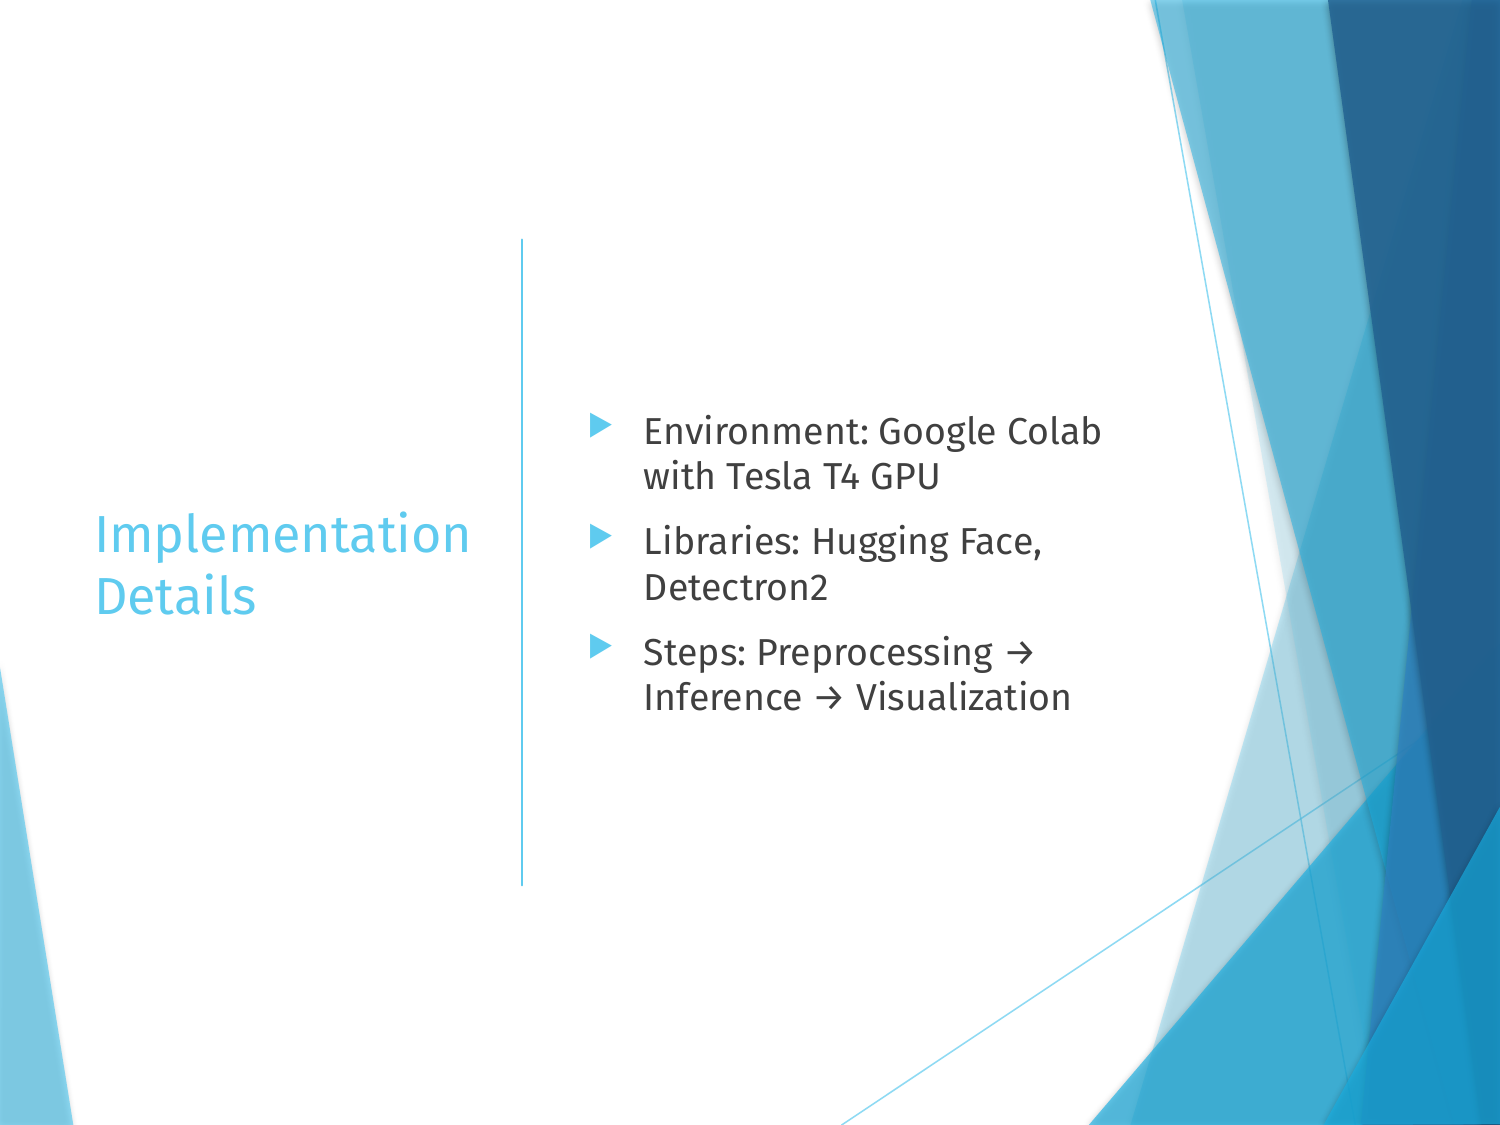

# Implementation Details
Environment: Google Colab with Tesla T4 GPU
Libraries: Hugging Face, Detectron2
Steps: Preprocessing → Inference → Visualization